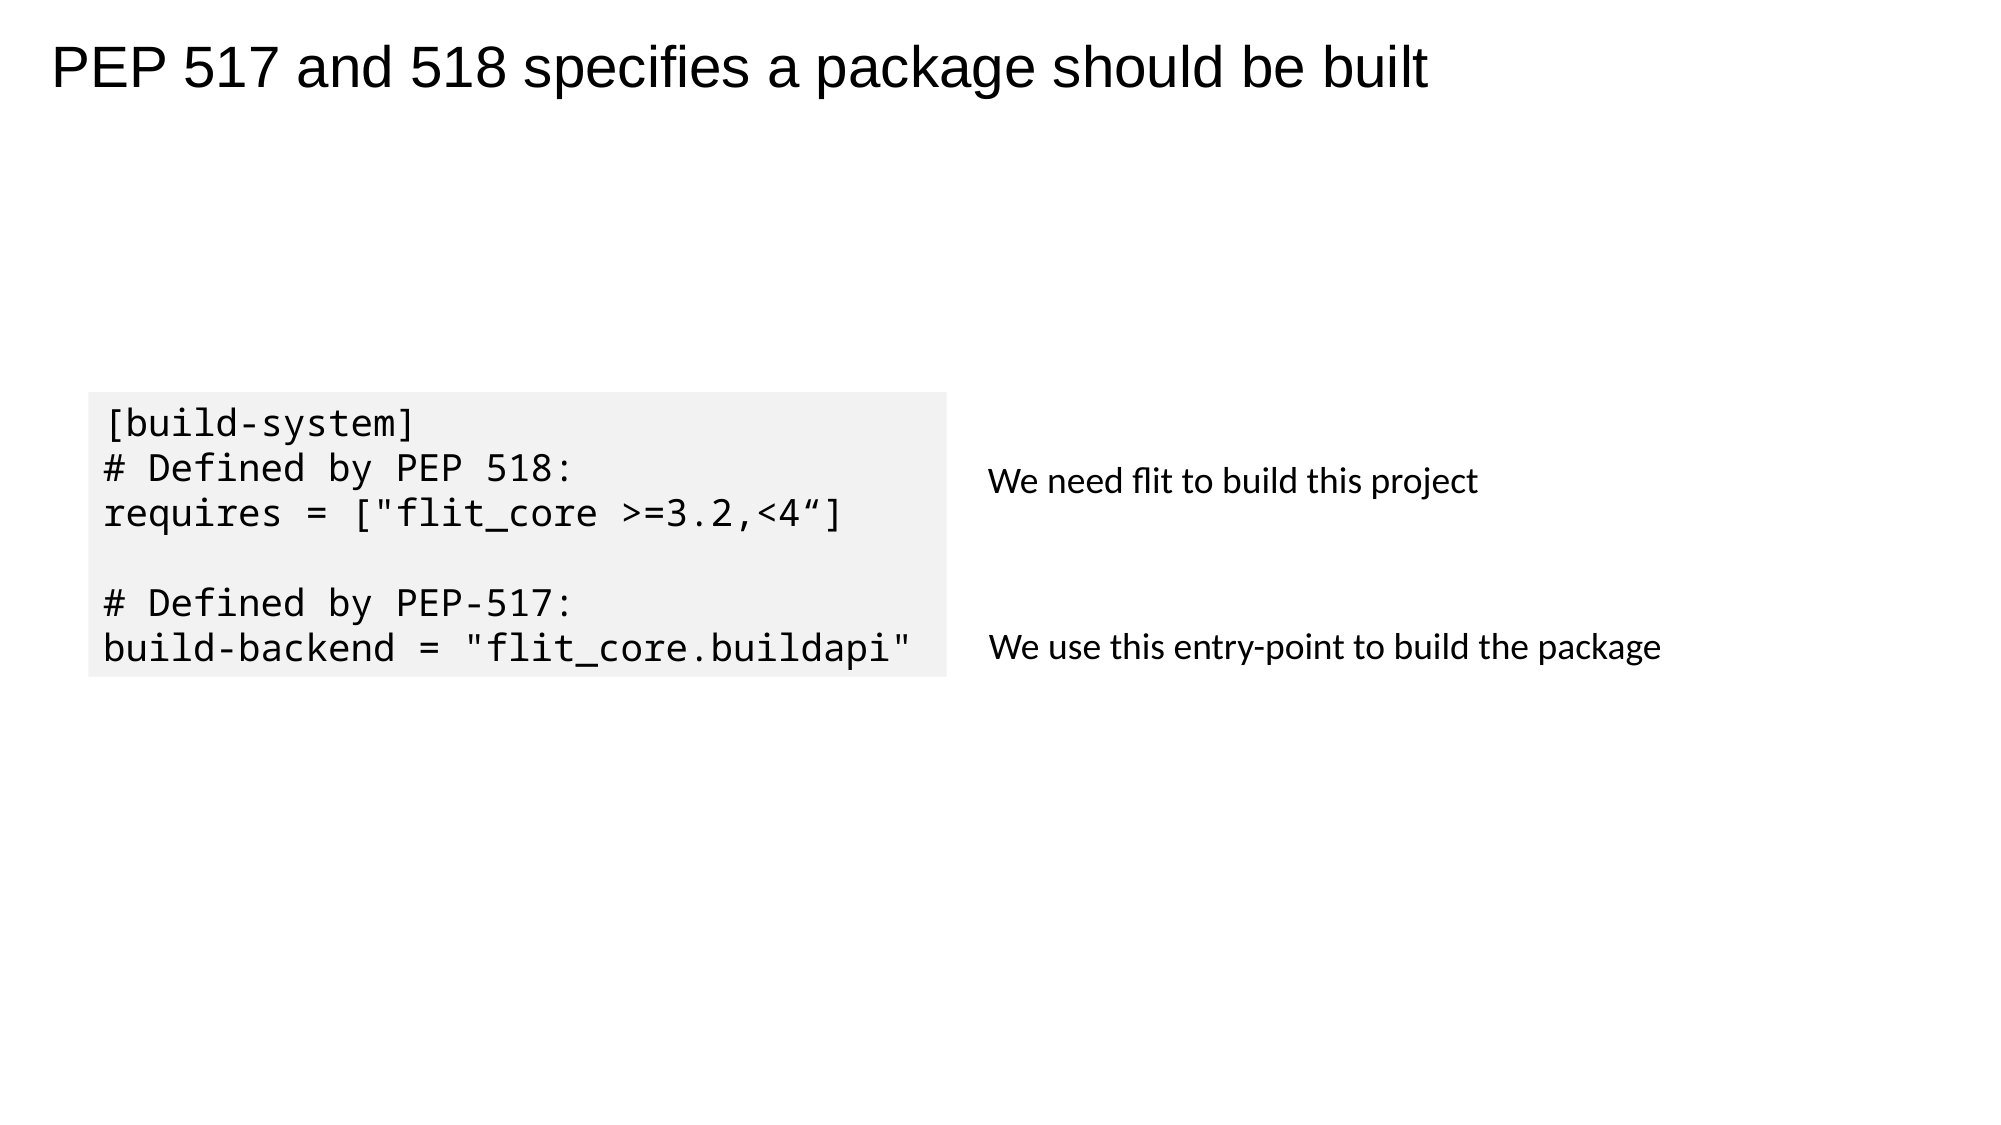

# PEP 517 and 518 specifies a package should be built
[build-system]
# Defined by PEP 518:
requires = ["flit_core >=3.2,<4“]

# Defined by PEP-517:
build-backend = "flit_core.buildapi"
We need flit to build this project
We use this entry-point to build the package